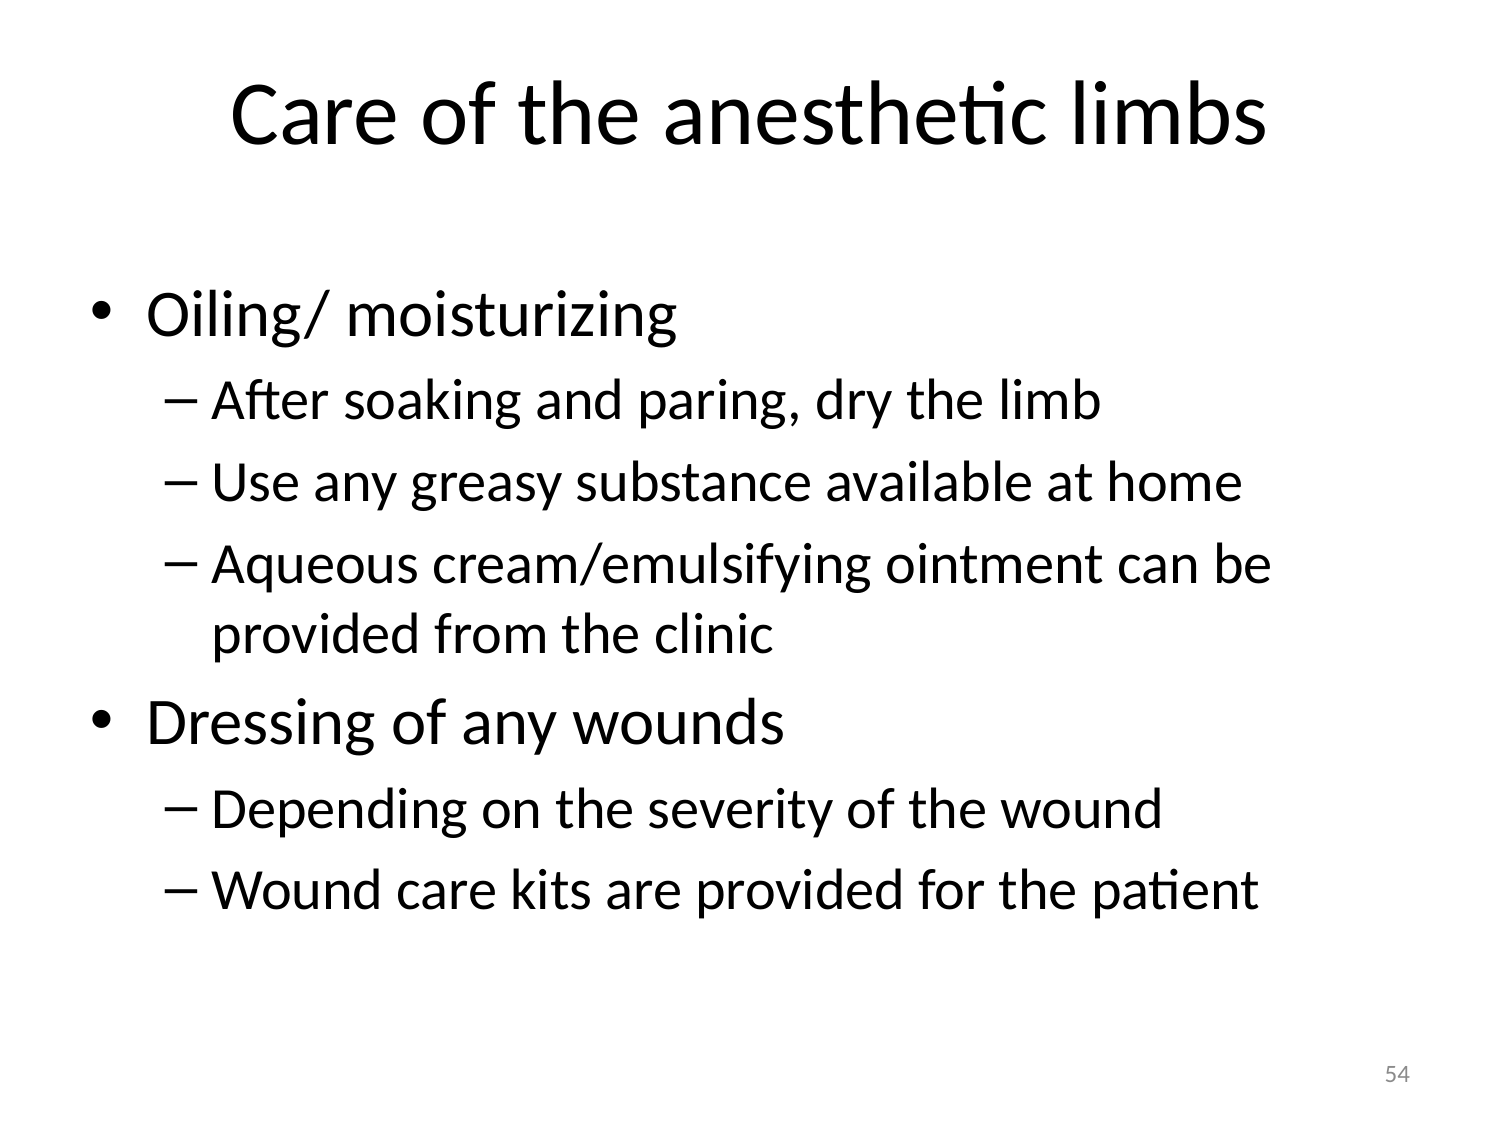

Care of the anesthetic limbs
Oiling/ moisturizing
After soaking and paring, dry the limb
Use any greasy substance available at home
Aqueous cream/emulsifying ointment can be provided from the clinic
Dressing of any wounds
Depending on the severity of the wound
Wound care kits are provided for the patient

54